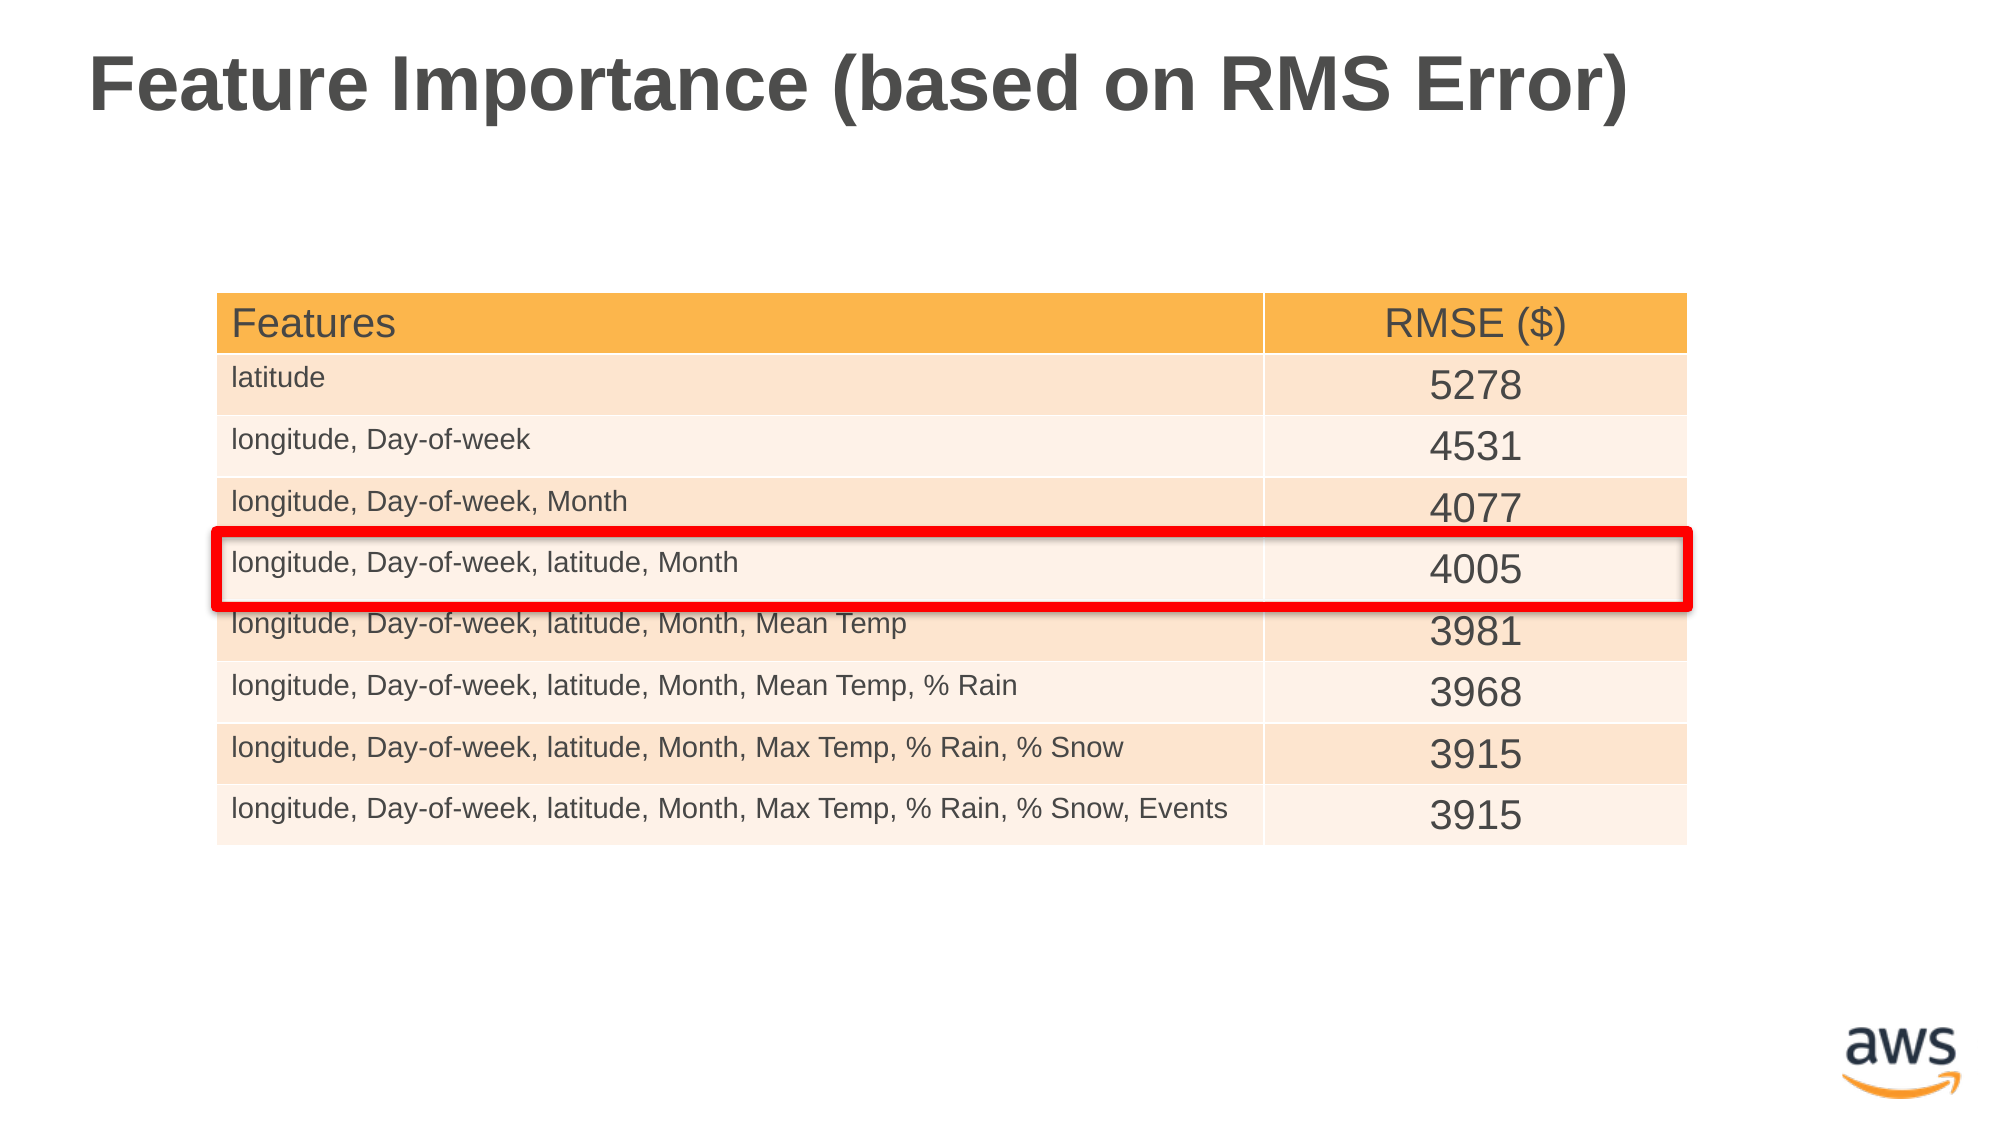

# Feature Importance (based on RMS Error)
| Features | RMSE ($) |
| --- | --- |
| latitude | 5278 |
| longitude, Day-of-week | 4531 |
| longitude, Day-of-week, Month | 4077 |
| longitude, Day-of-week, latitude, Month | 4005 |
| longitude, Day-of-week, latitude, Month, Mean Temp | 3981 |
| longitude, Day-of-week, latitude, Month, Mean Temp, % Rain | 3968 |
| longitude, Day-of-week, latitude, Month, Max Temp, % Rain, % Snow | 3915 |
| longitude, Day-of-week, latitude, Month, Max Temp, % Rain, % Snow, Events | 3915 |